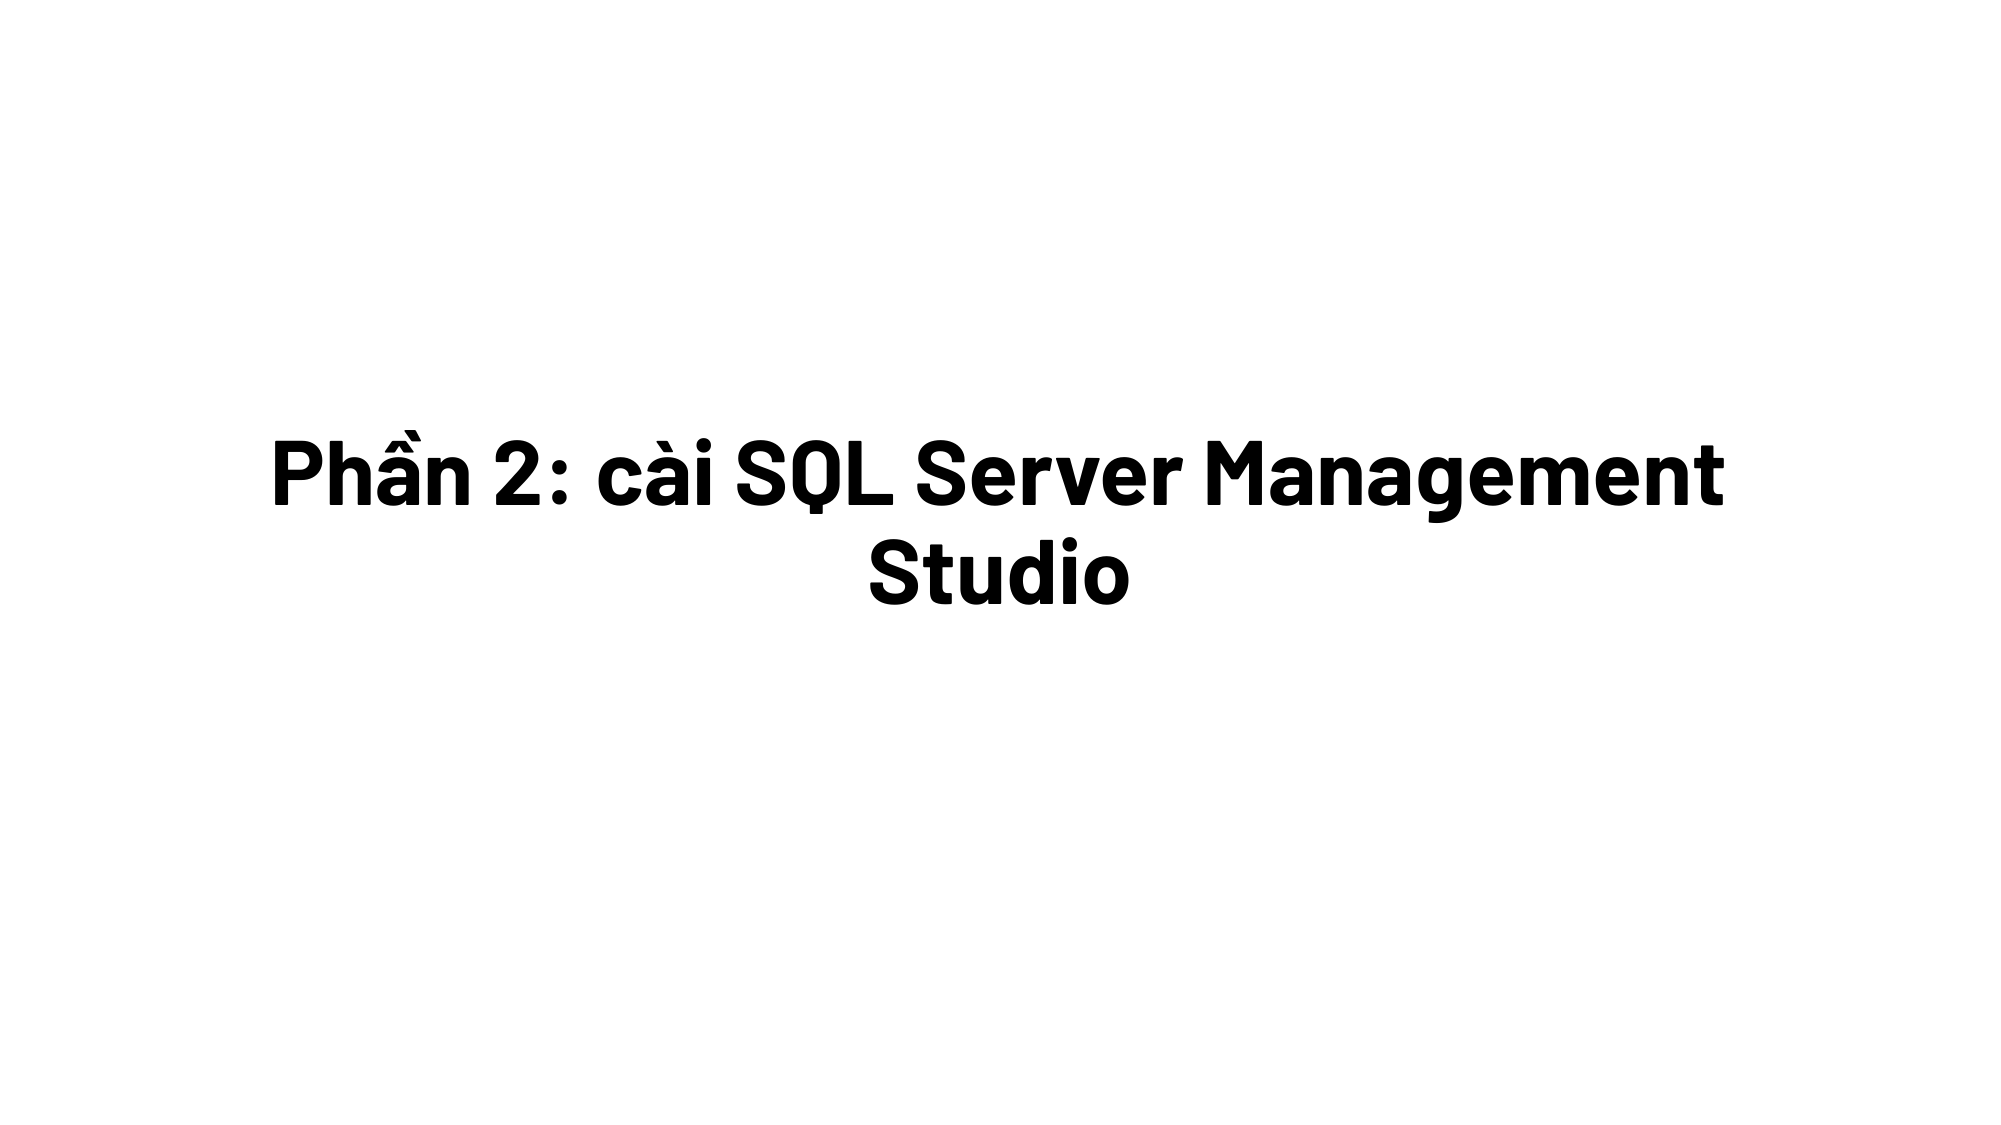

# Phần 2: cài SQL Server Management Studio